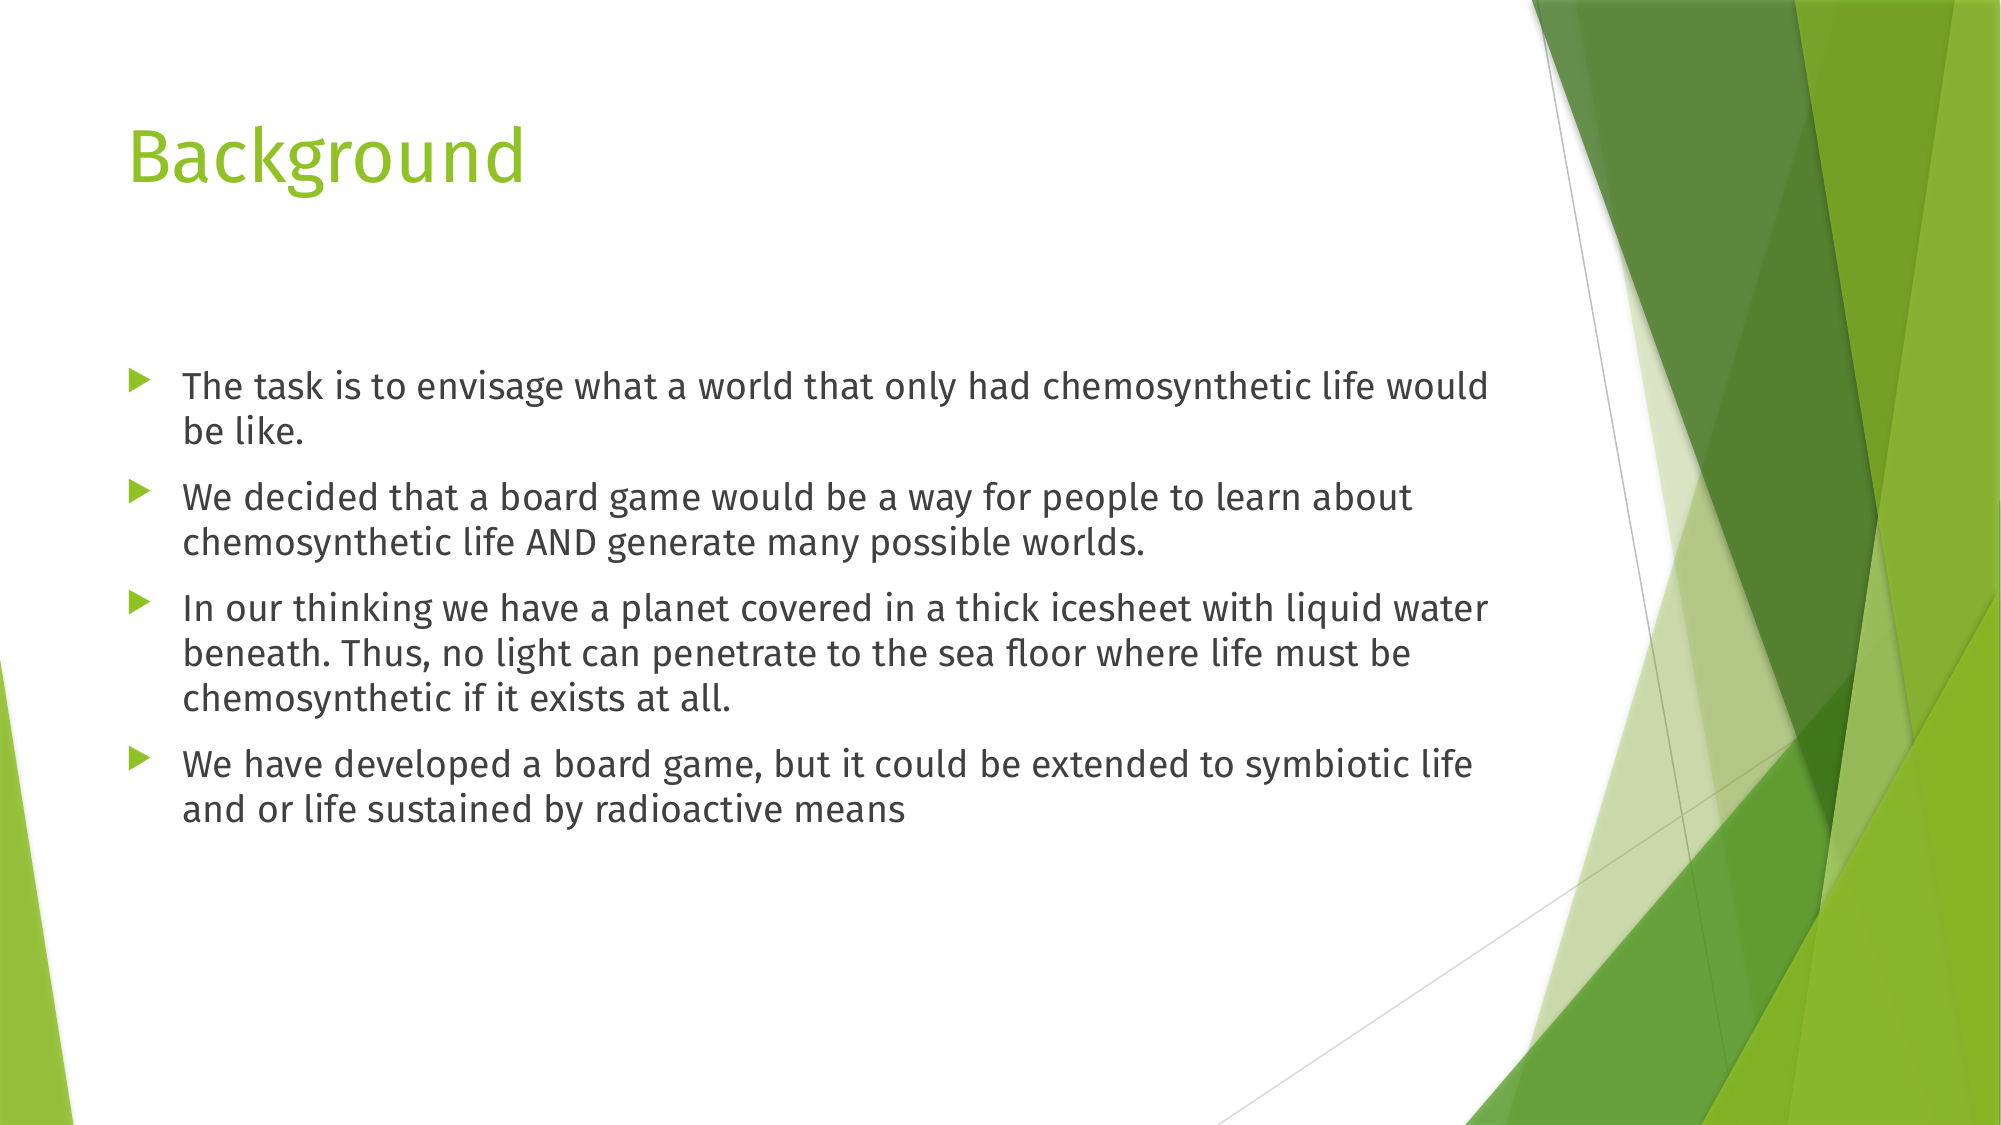

# Background
The task is to envisage what a world that only had chemosynthetic life would be like.
We decided that a board game would be a way for people to learn about chemosynthetic life AND generate many possible worlds.
In our thinking we have a planet covered in a thick icesheet with liquid water beneath. Thus, no light can penetrate to the sea floor where life must be chemosynthetic if it exists at all.
We have developed a board game, but it could be extended to symbiotic life and or life sustained by radioactive means